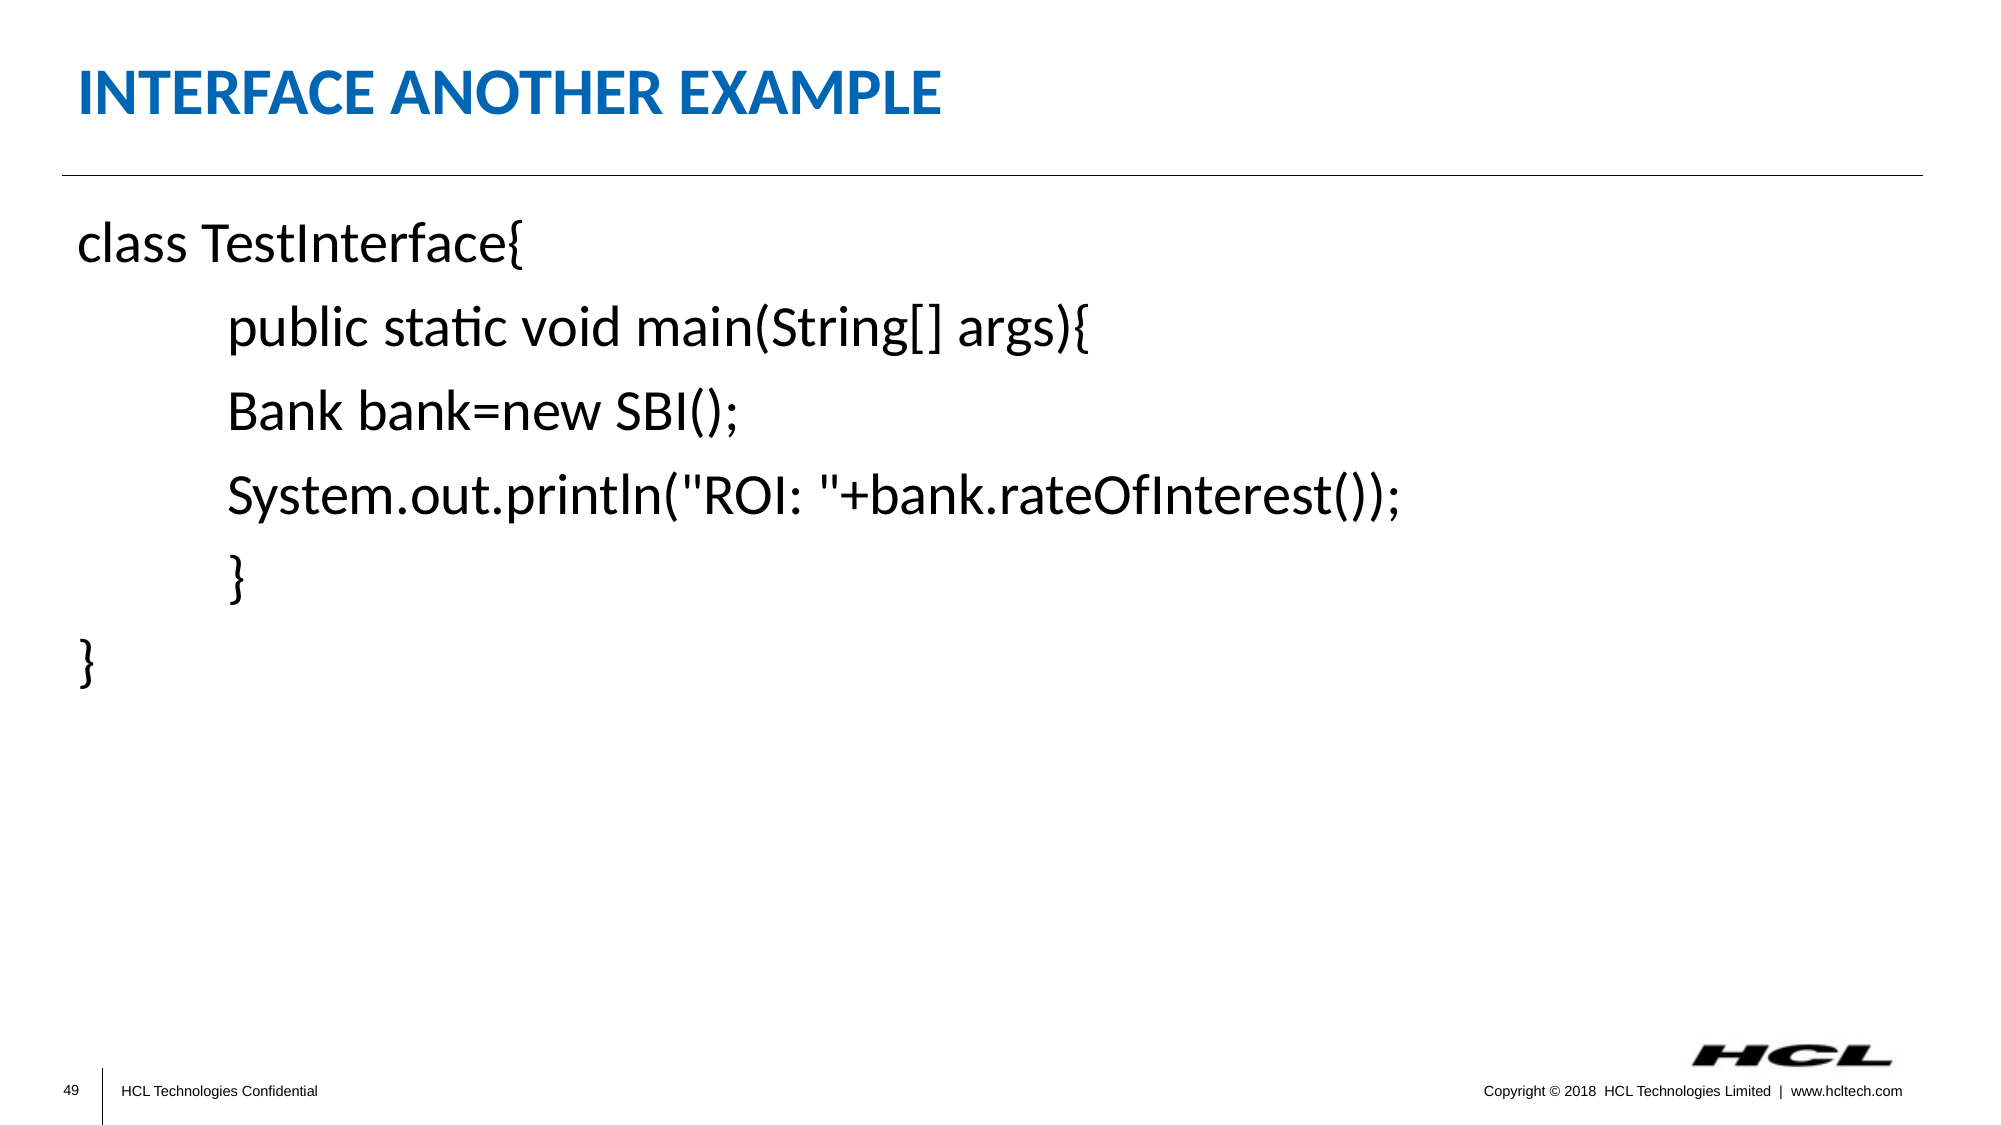

# Interface Another Example
class TestInterface{
	public static void main(String[] args){
	Bank bank=new SBI();
	System.out.println("ROI: "+bank.rateOfInterest());
	}
}